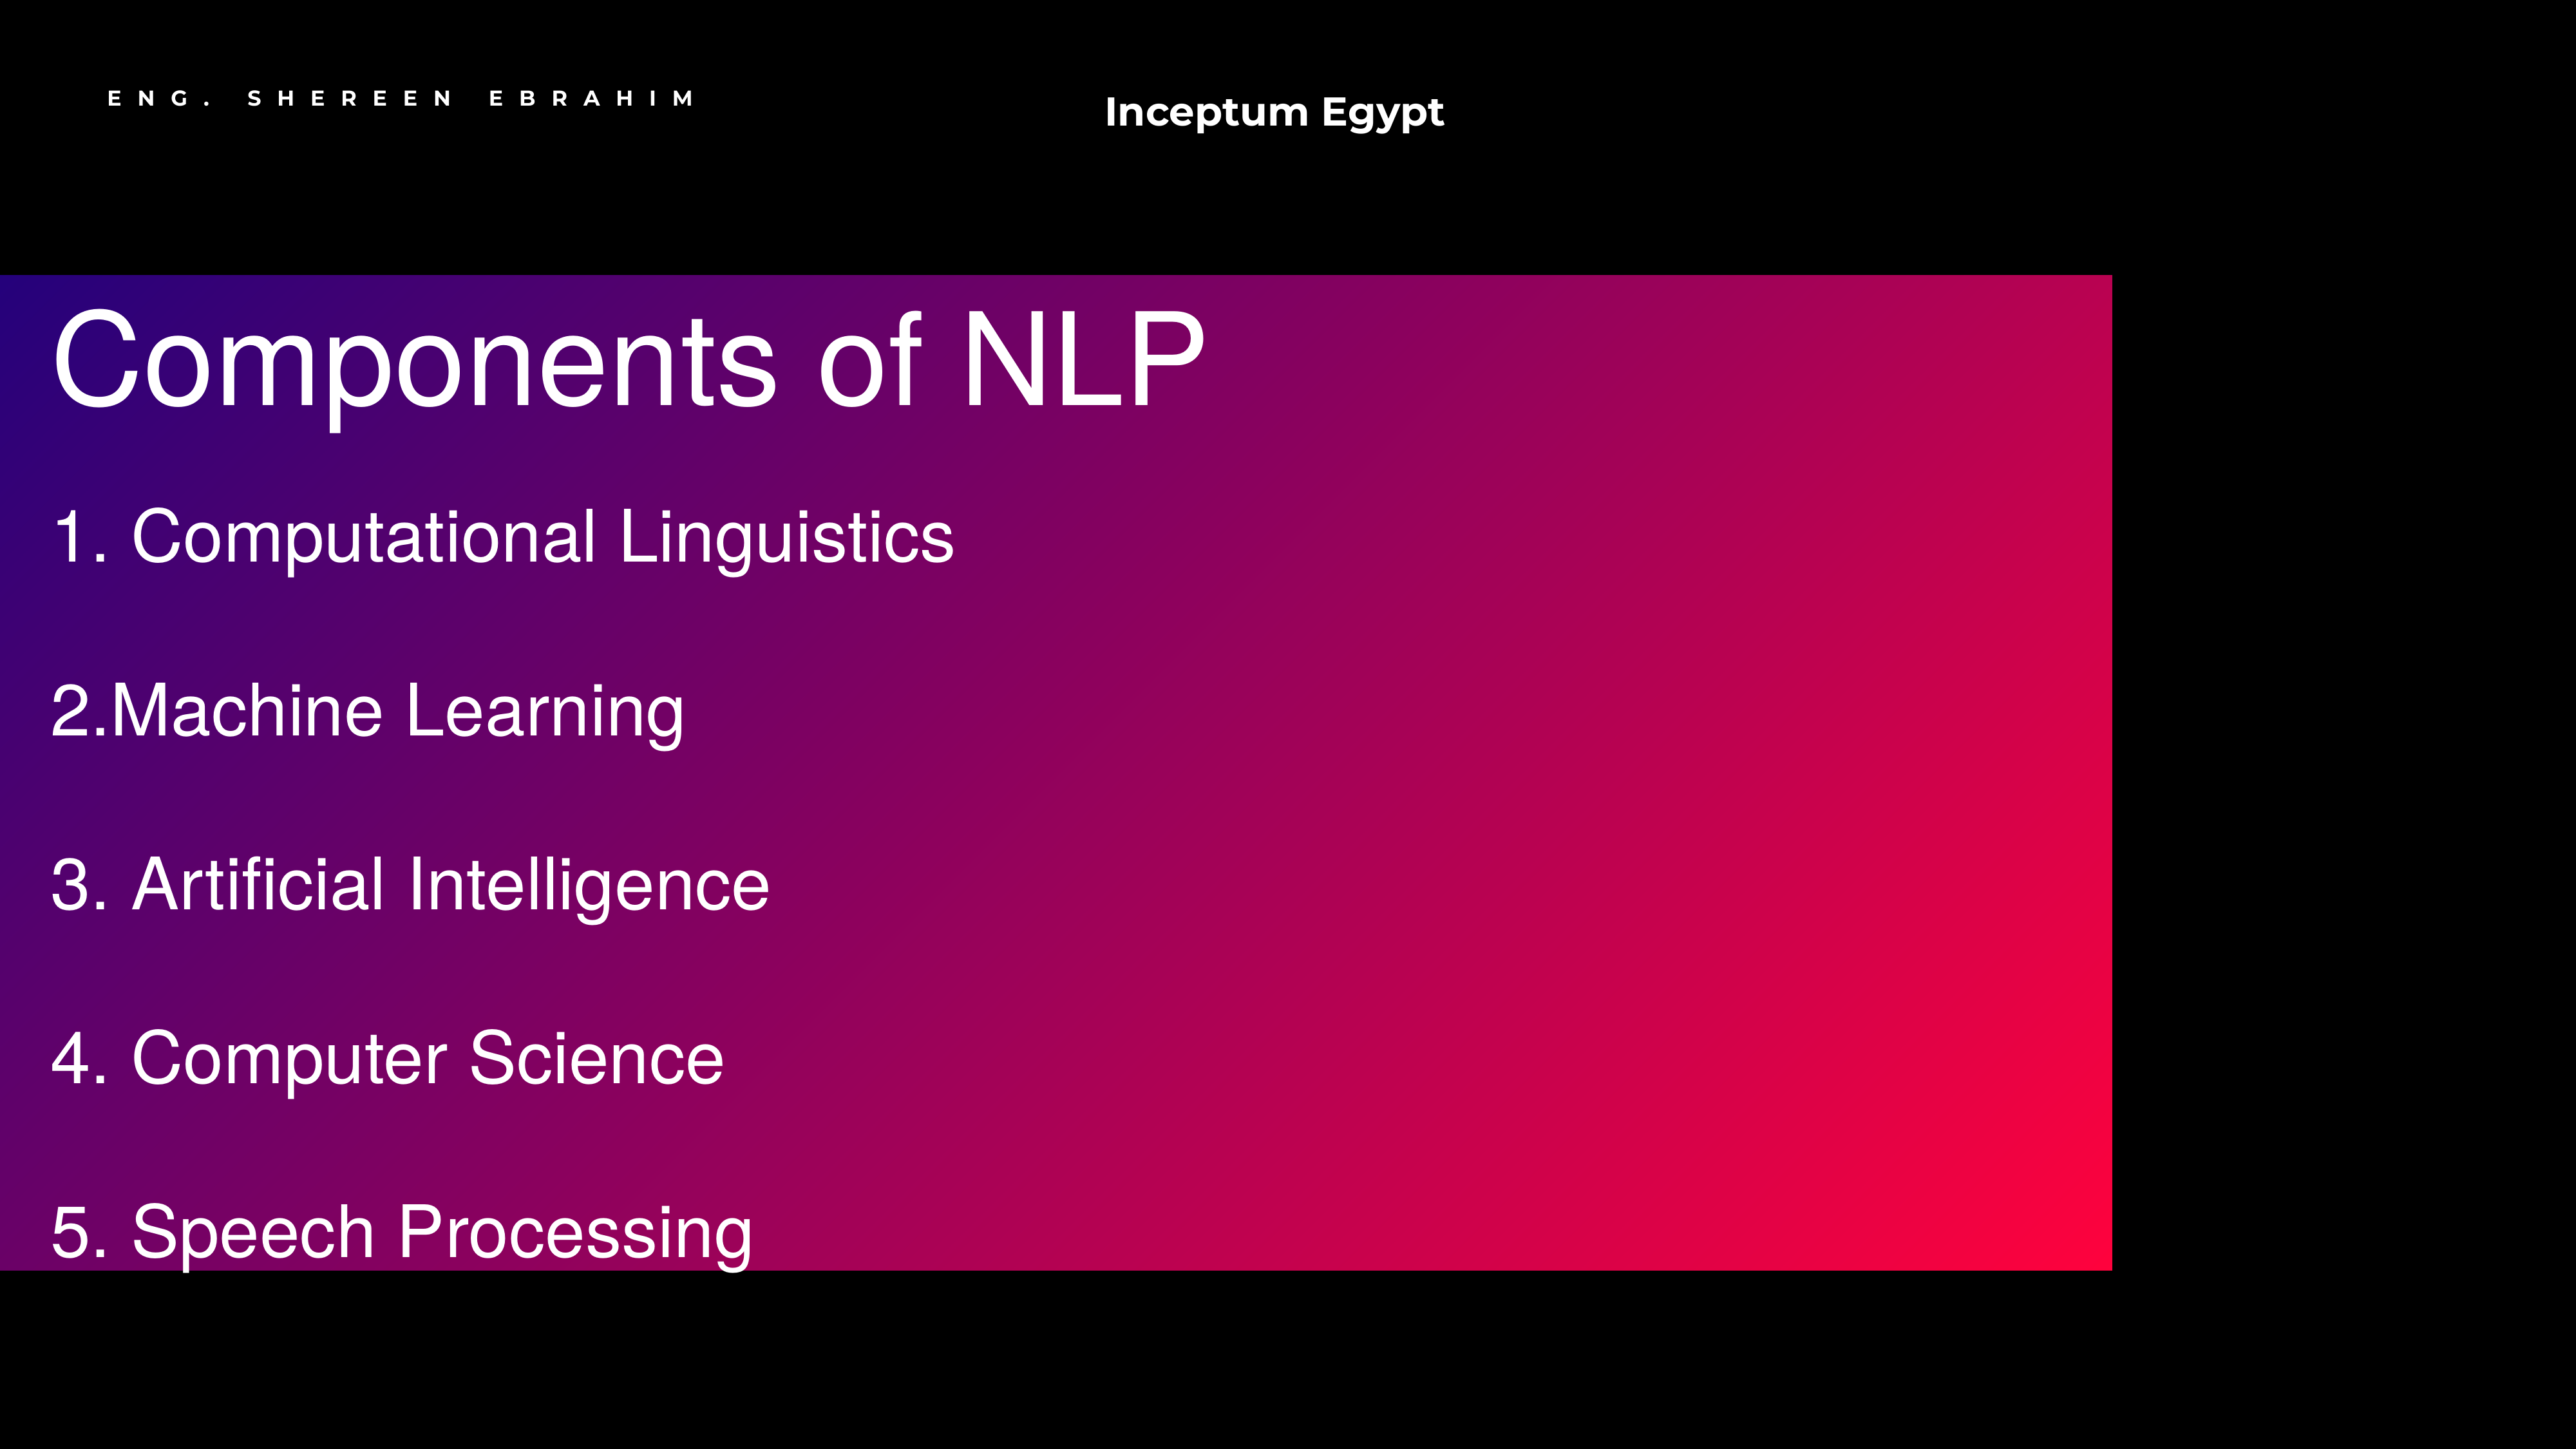

Inceptum Egypt

Eng. Shereen Ebrahim
Components of NLP

1. Computational Linguistics

2.Machine Learning

3. Artificial Intelligence

4. Computer Science

5. Speech Processing